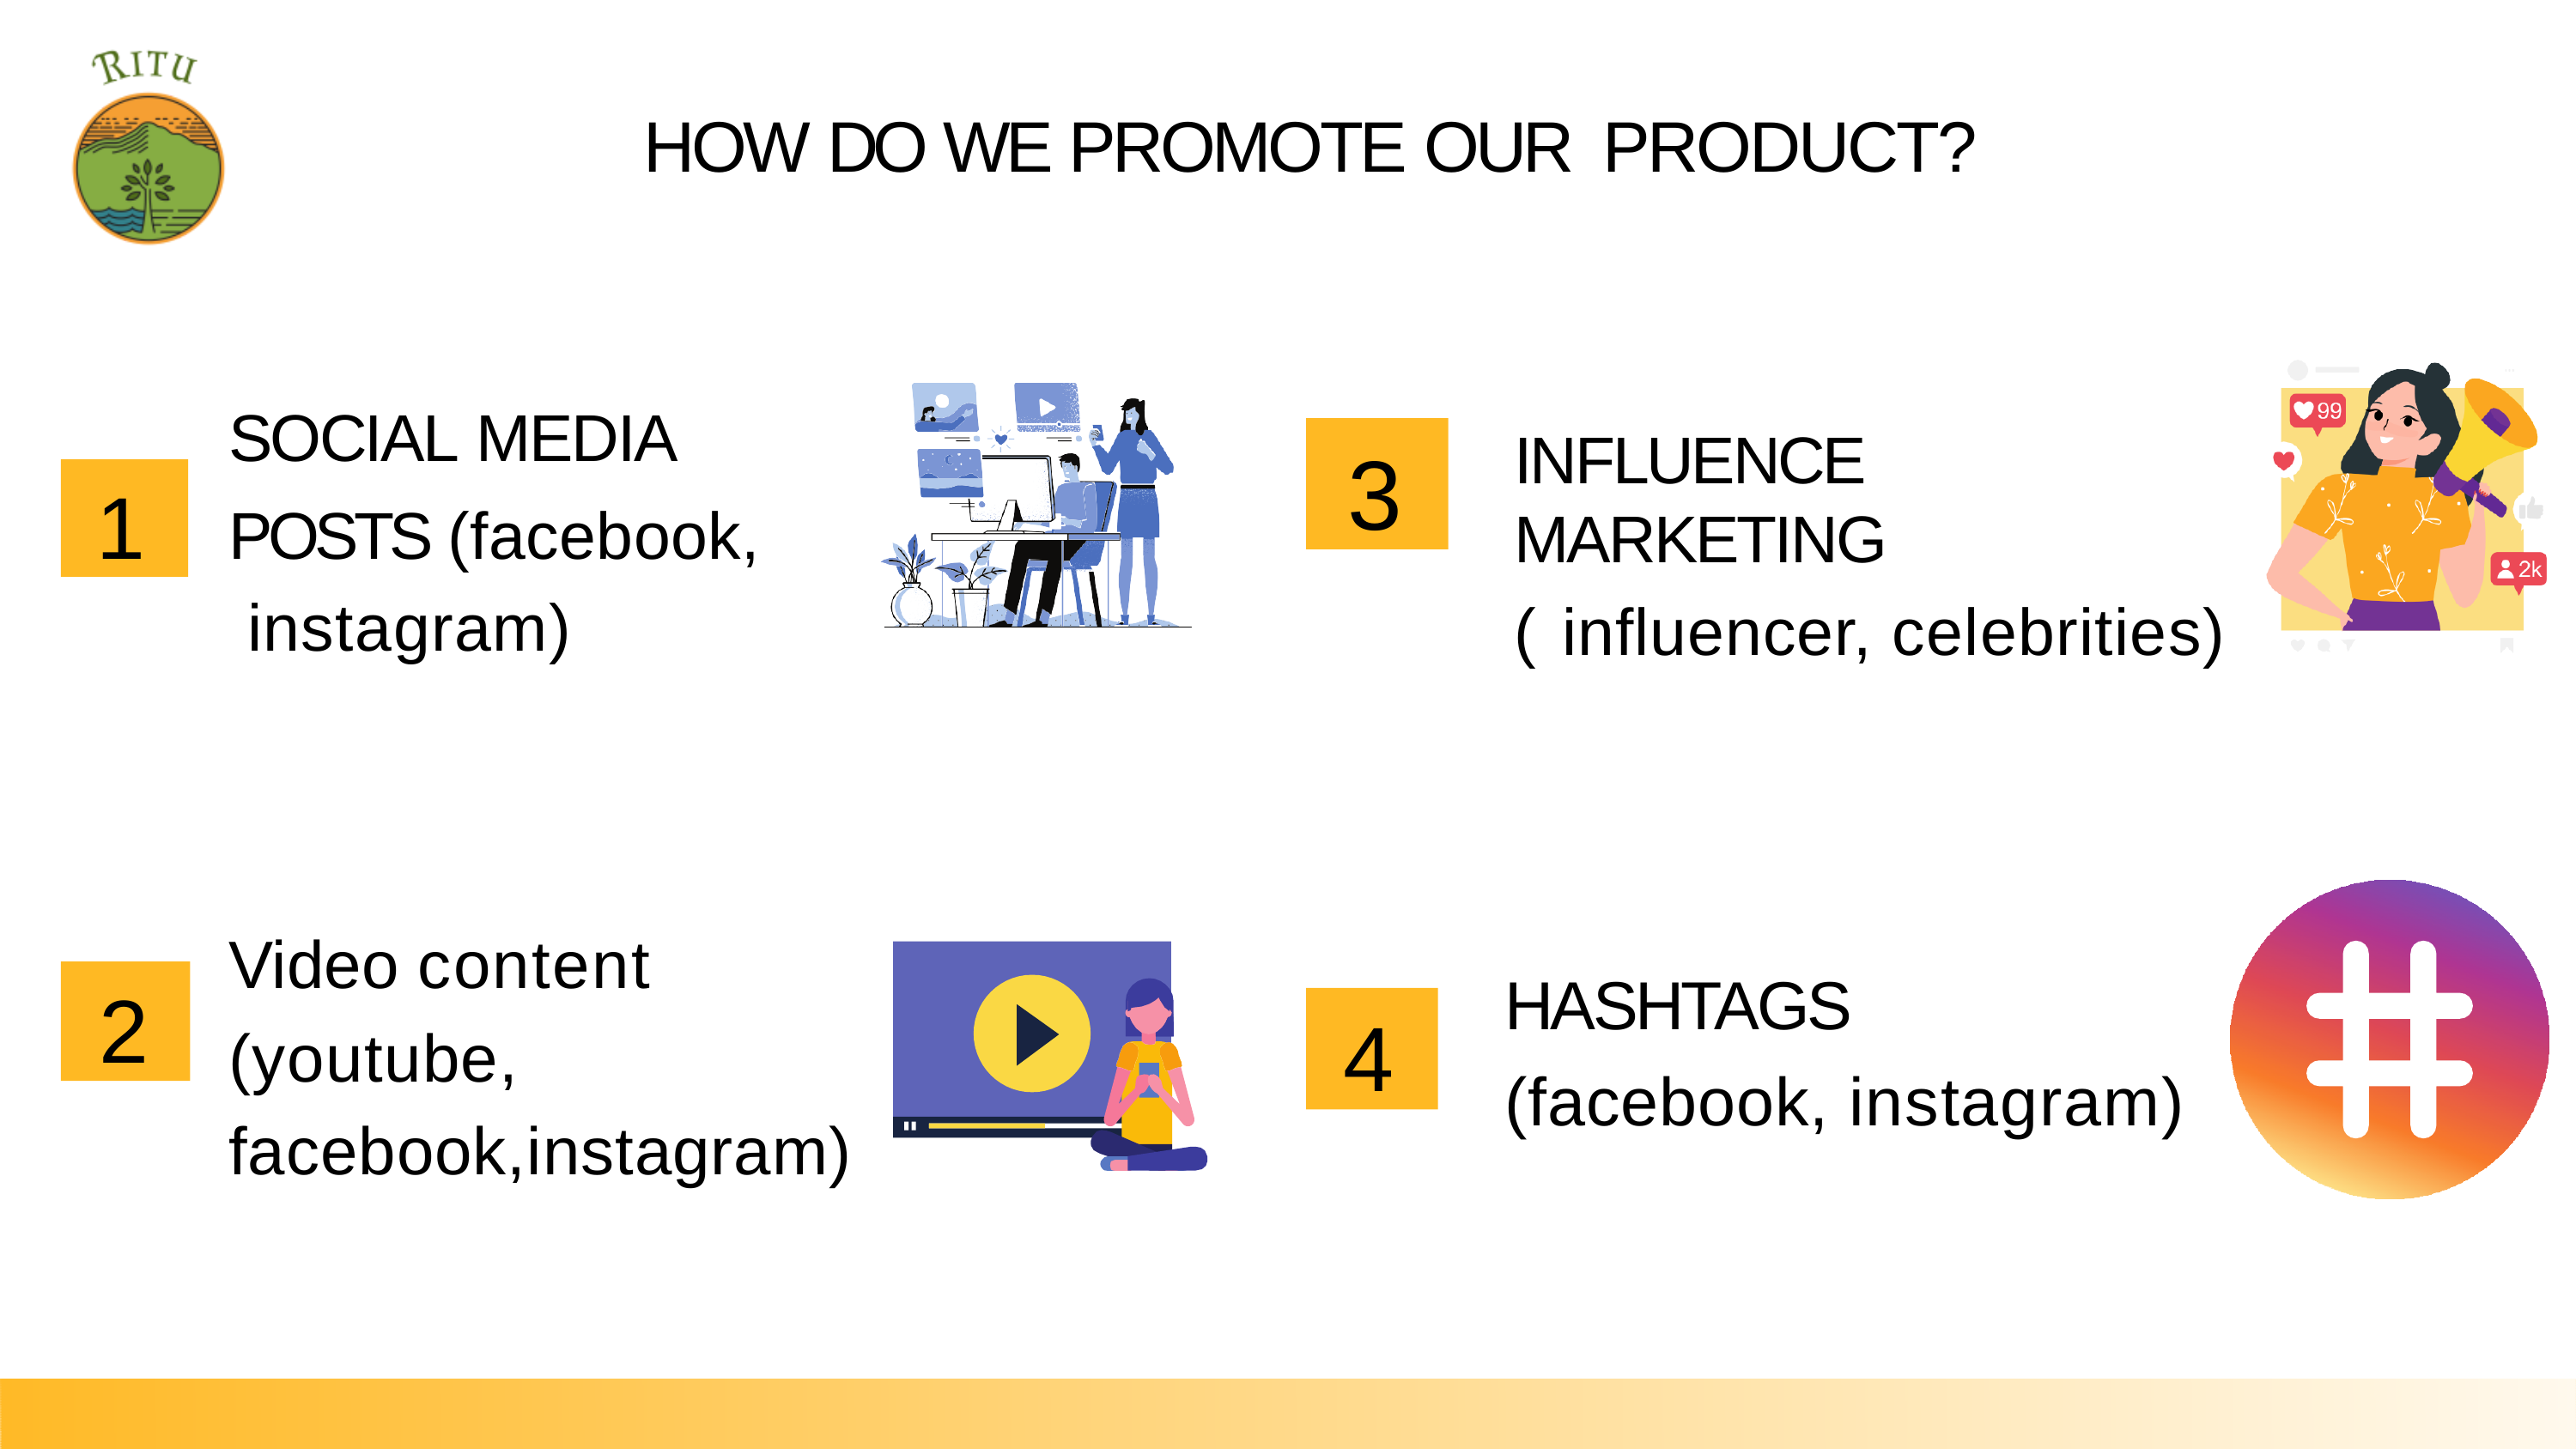

HOW DO WE PROMOTE OUR PRODUCT?

SOCIAL MEDIA
POSTS (facebook,  instagram)

INFLUENCE MARKETING
( influencer, celebrities)
3
1

Video content  (youtube,  facebook,instagram)

HASHTAGS
(facebook, instagram)
2
4